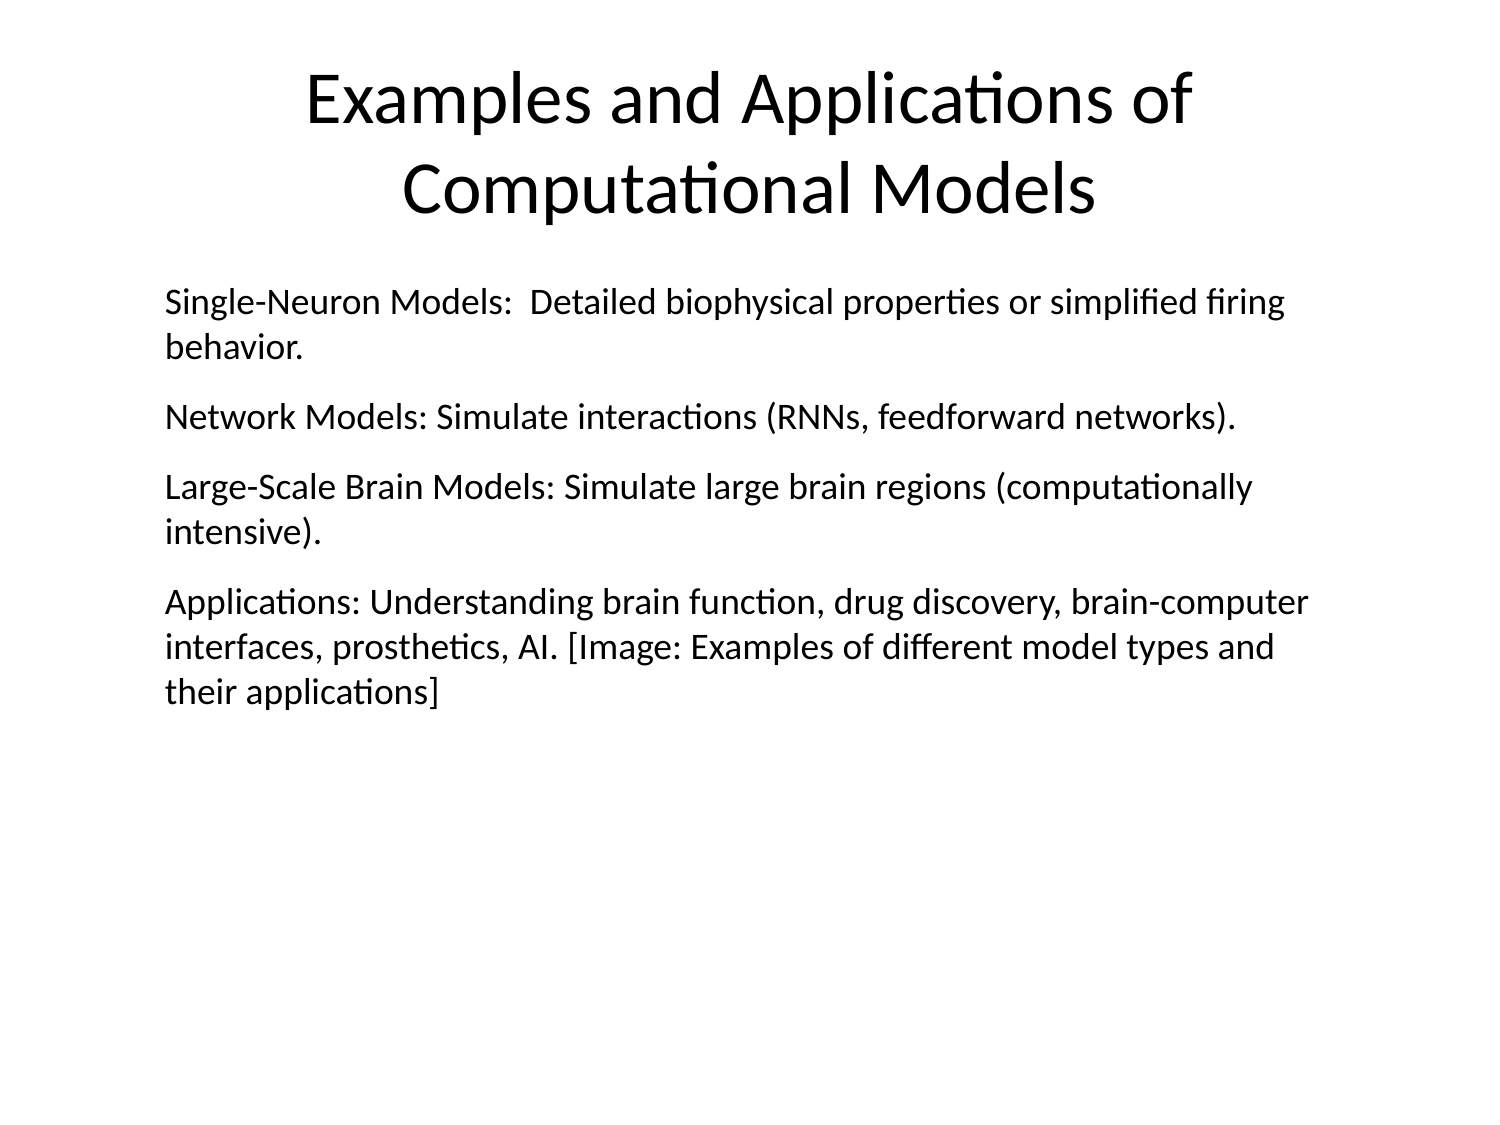

# Examples and Applications of Computational Models

Single-Neuron Models:  Detailed biophysical properties or simplified firing behavior.
Network Models: Simulate interactions (RNNs, feedforward networks).
Large-Scale Brain Models: Simulate large brain regions (computationally intensive).
Applications: Understanding brain function, drug discovery, brain-computer interfaces, prosthetics, AI. [Image: Examples of different model types and their applications]